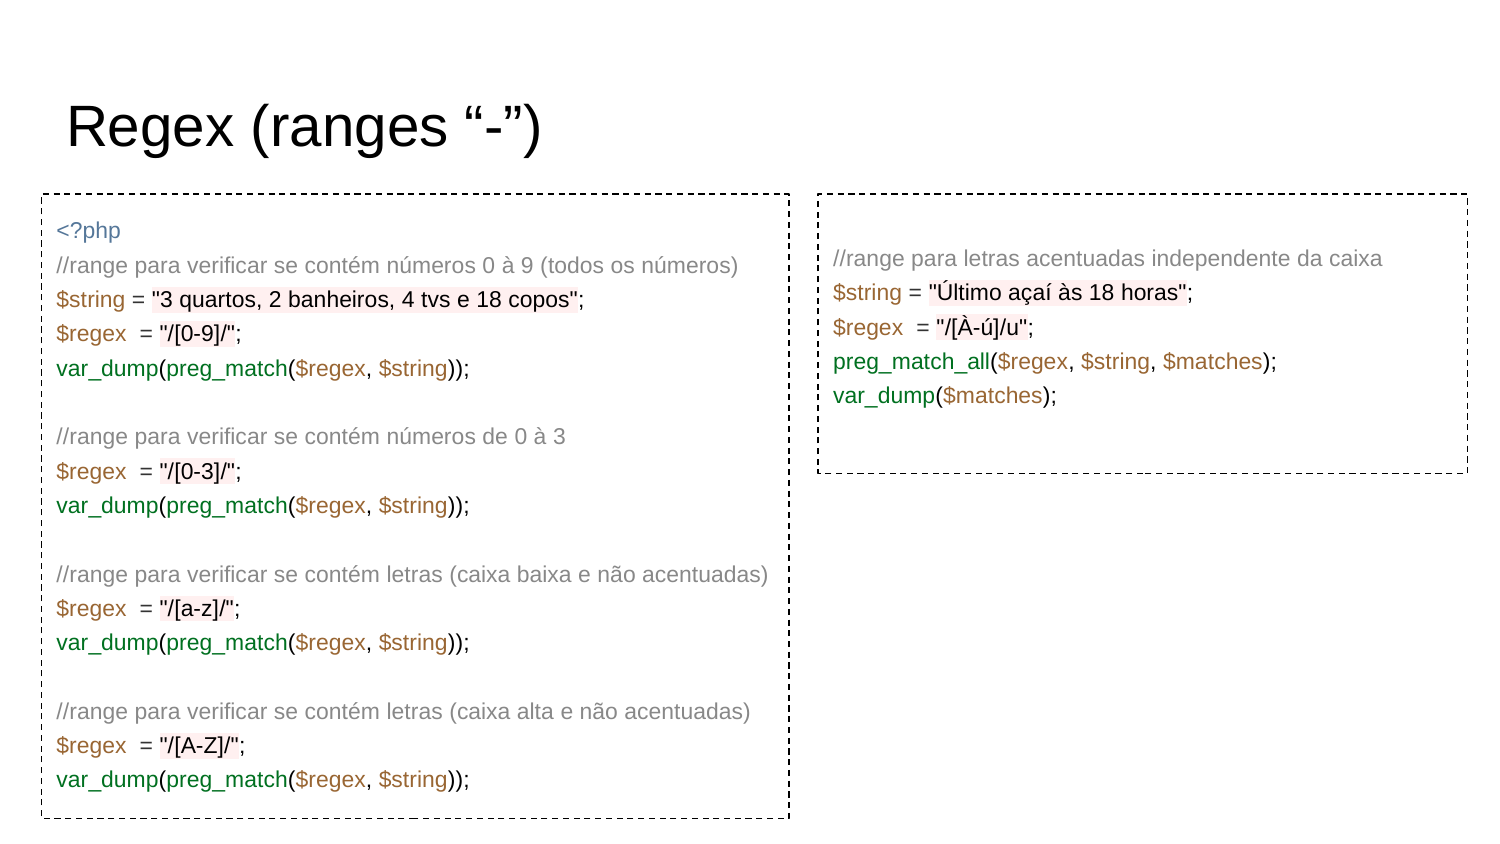

# Regex (ranges “-”)
<?php
//range para verificar se contém números 0 à 9 (todos os números)
$string = "3 quartos, 2 banheiros, 4 tvs e 18 copos";
$regex  = "/[0-9]/";
var_dump(preg_match($regex, $string));

//range para verificar se contém números de 0 à 3
$regex  = "/[0-3]/";
var_dump(preg_match($regex, $string));

//range para verificar se contém letras (caixa baixa e não acentuadas)
$regex  = "/[a-z]/";
var_dump(preg_match($regex, $string));

//range para verificar se contém letras (caixa alta e não acentuadas)
$regex  = "/[A-Z]/";
var_dump(preg_match($regex, $string));

//range para letras acentuadas independente da caixa
$string = "Último açaí às 18 horas";
$regex  = "/[À-ú]/u";
preg_match_all($regex, $string, $matches);
var_dump($matches);